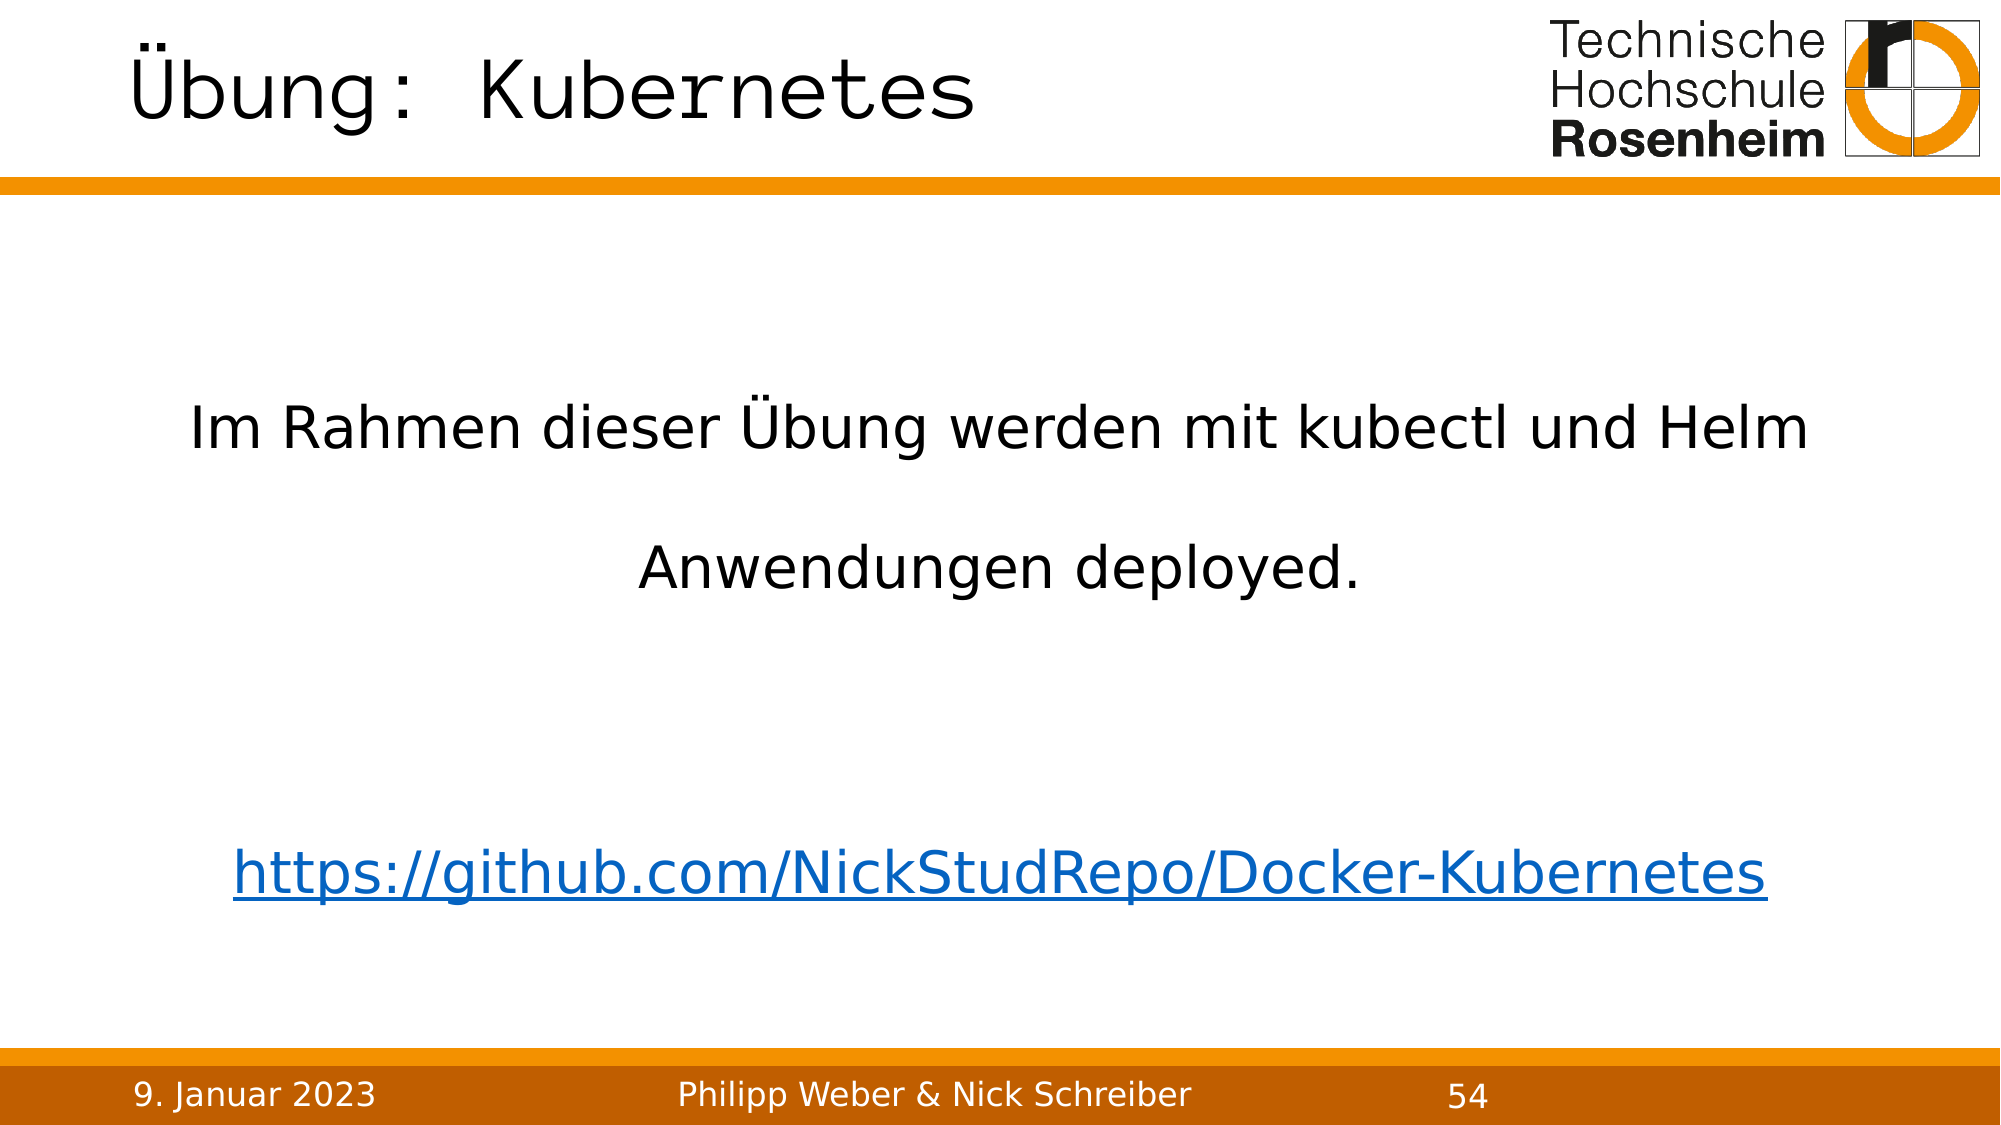

# Übung: Kubernetes
Im Rahmen dieser Übung werden mit kubectl und Helm Anwendungen deployed.

https://github.com/NickStudRepo/Docker-Kubernetes

9. Januar 2023
Philipp Weber & Nick Schreiber
54